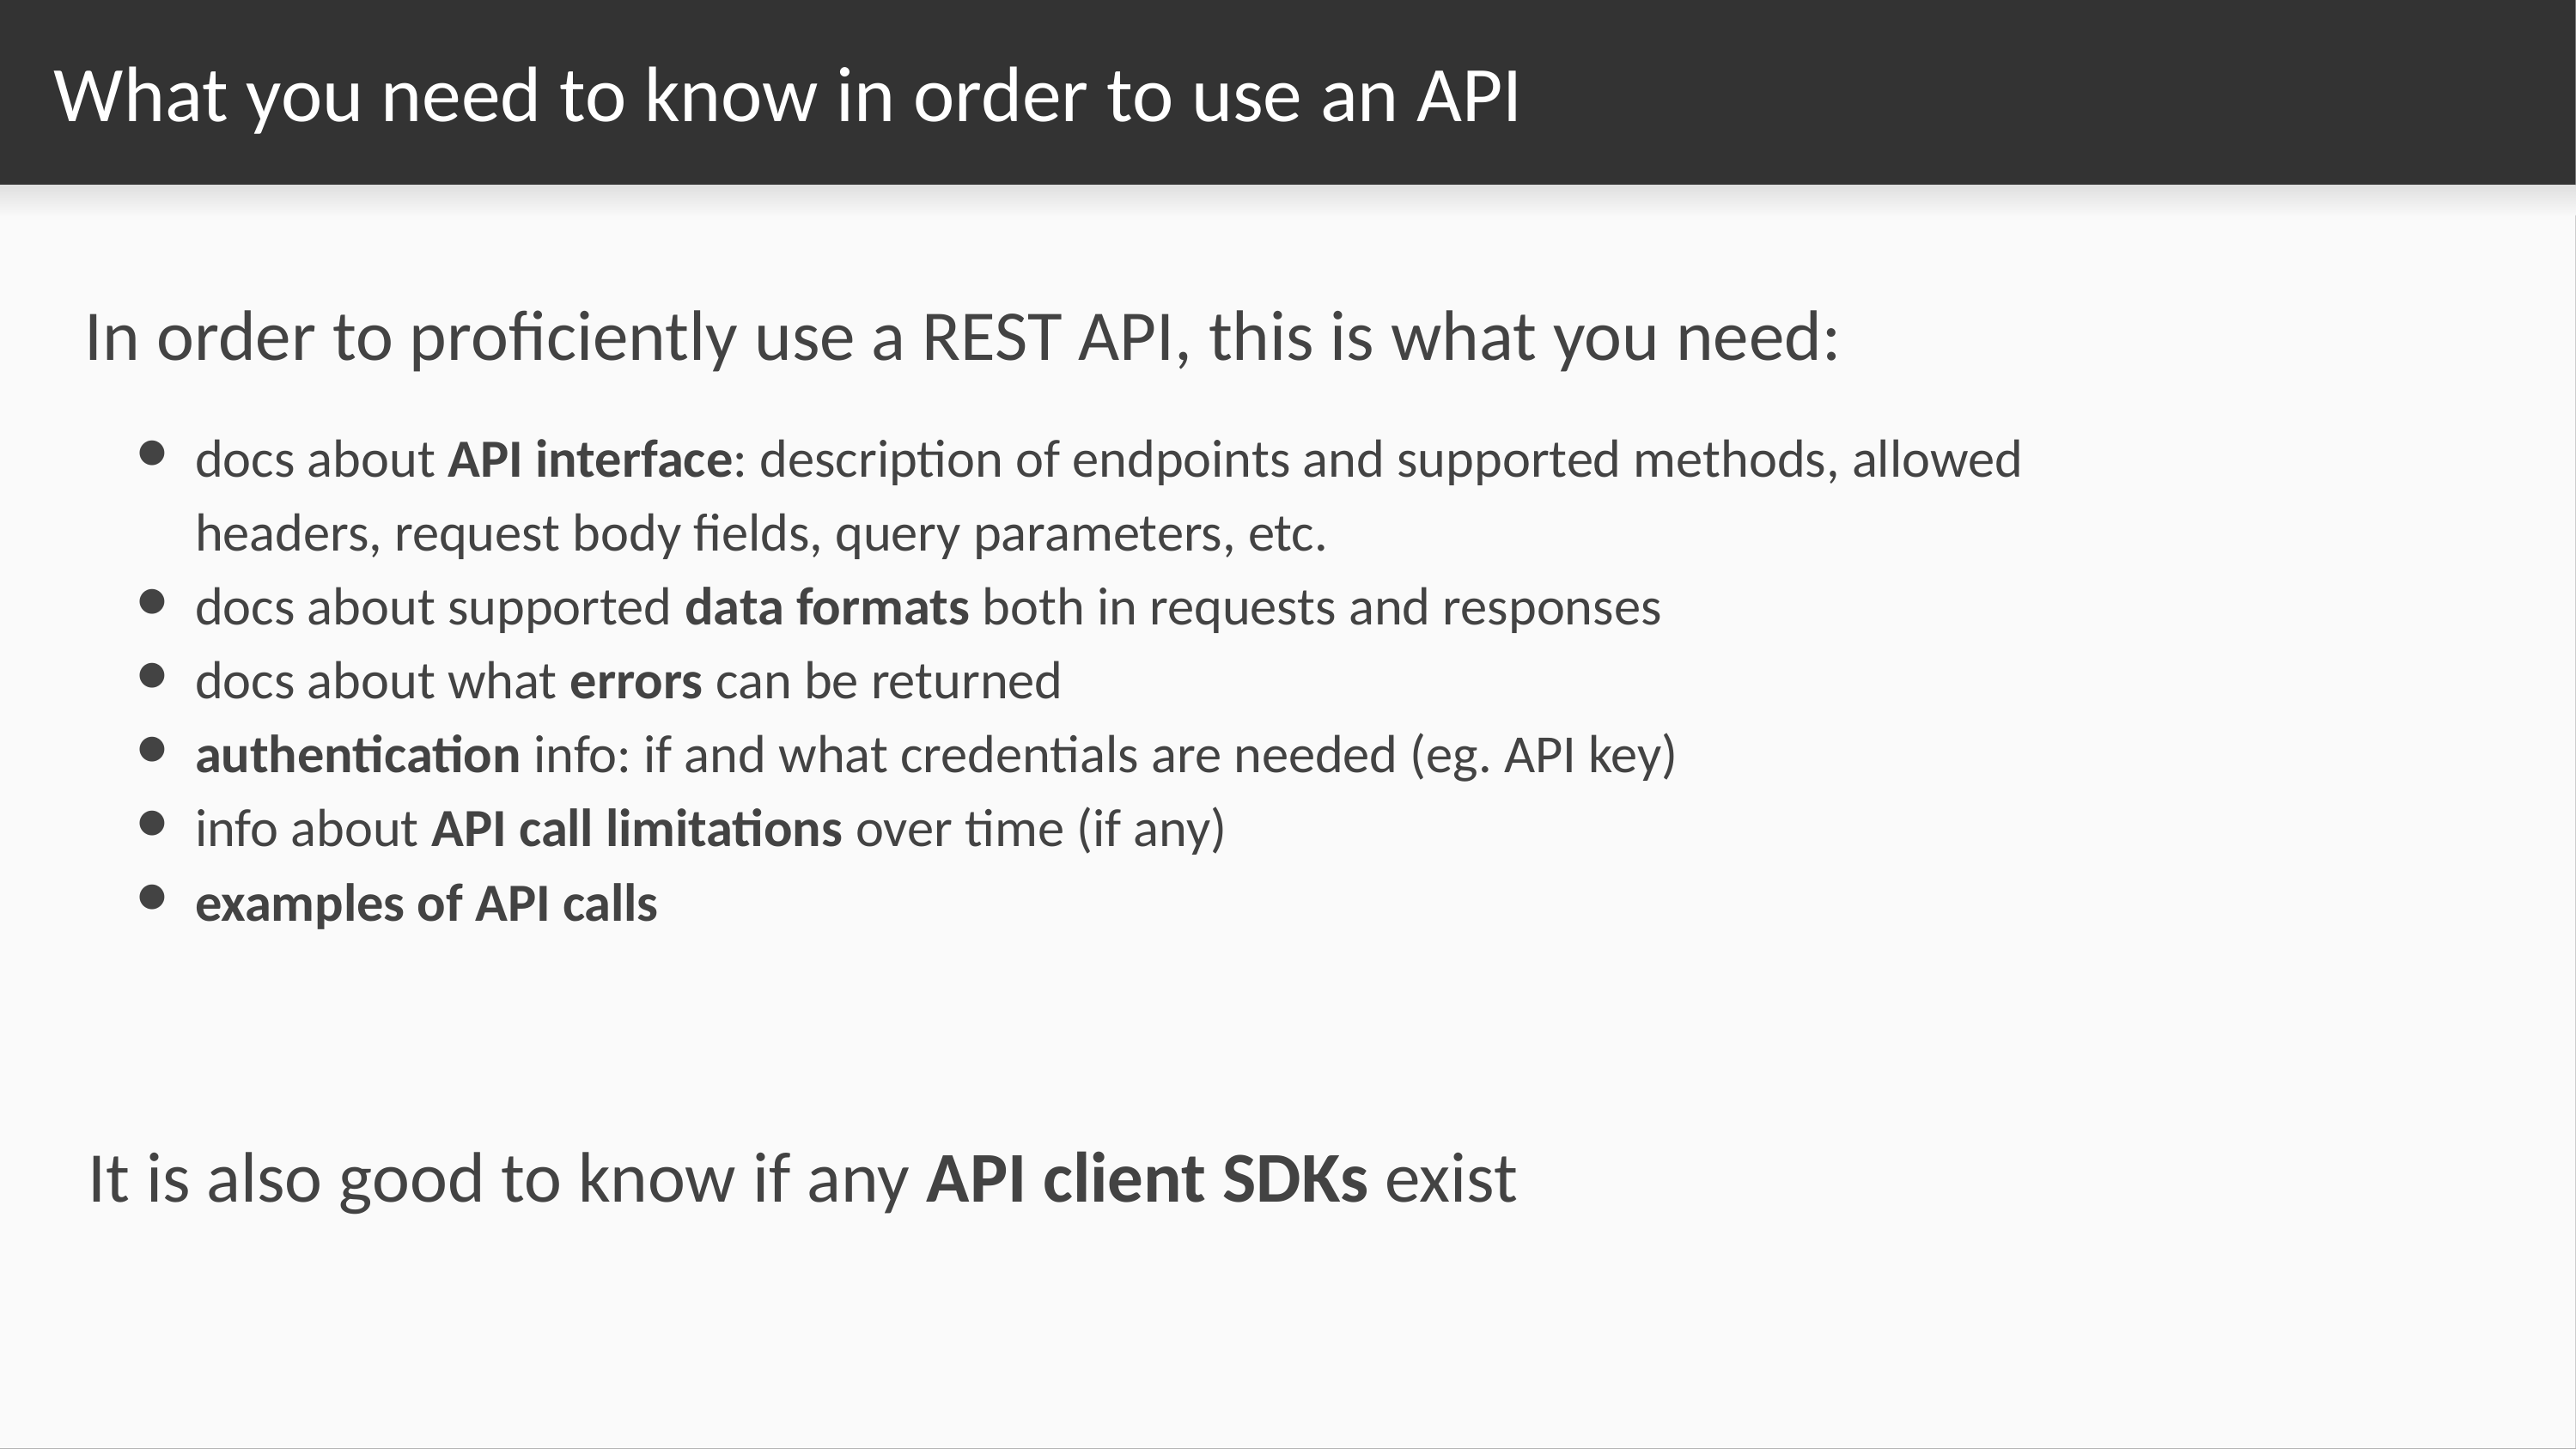

# What you need to know in order to use an API
In order to proficiently use a REST API, this is what you need:

docs about API interface: description of endpoints and supported methods, allowed headers, request body fields, query parameters, etc.
docs about supported data formats both in requests and responses
docs about what errors can be returned
authentication info: if and what credentials are needed (eg. API key)
info about API call limitations over time (if any)
examples of API calls
It is also good to know if any API client SDKs exist